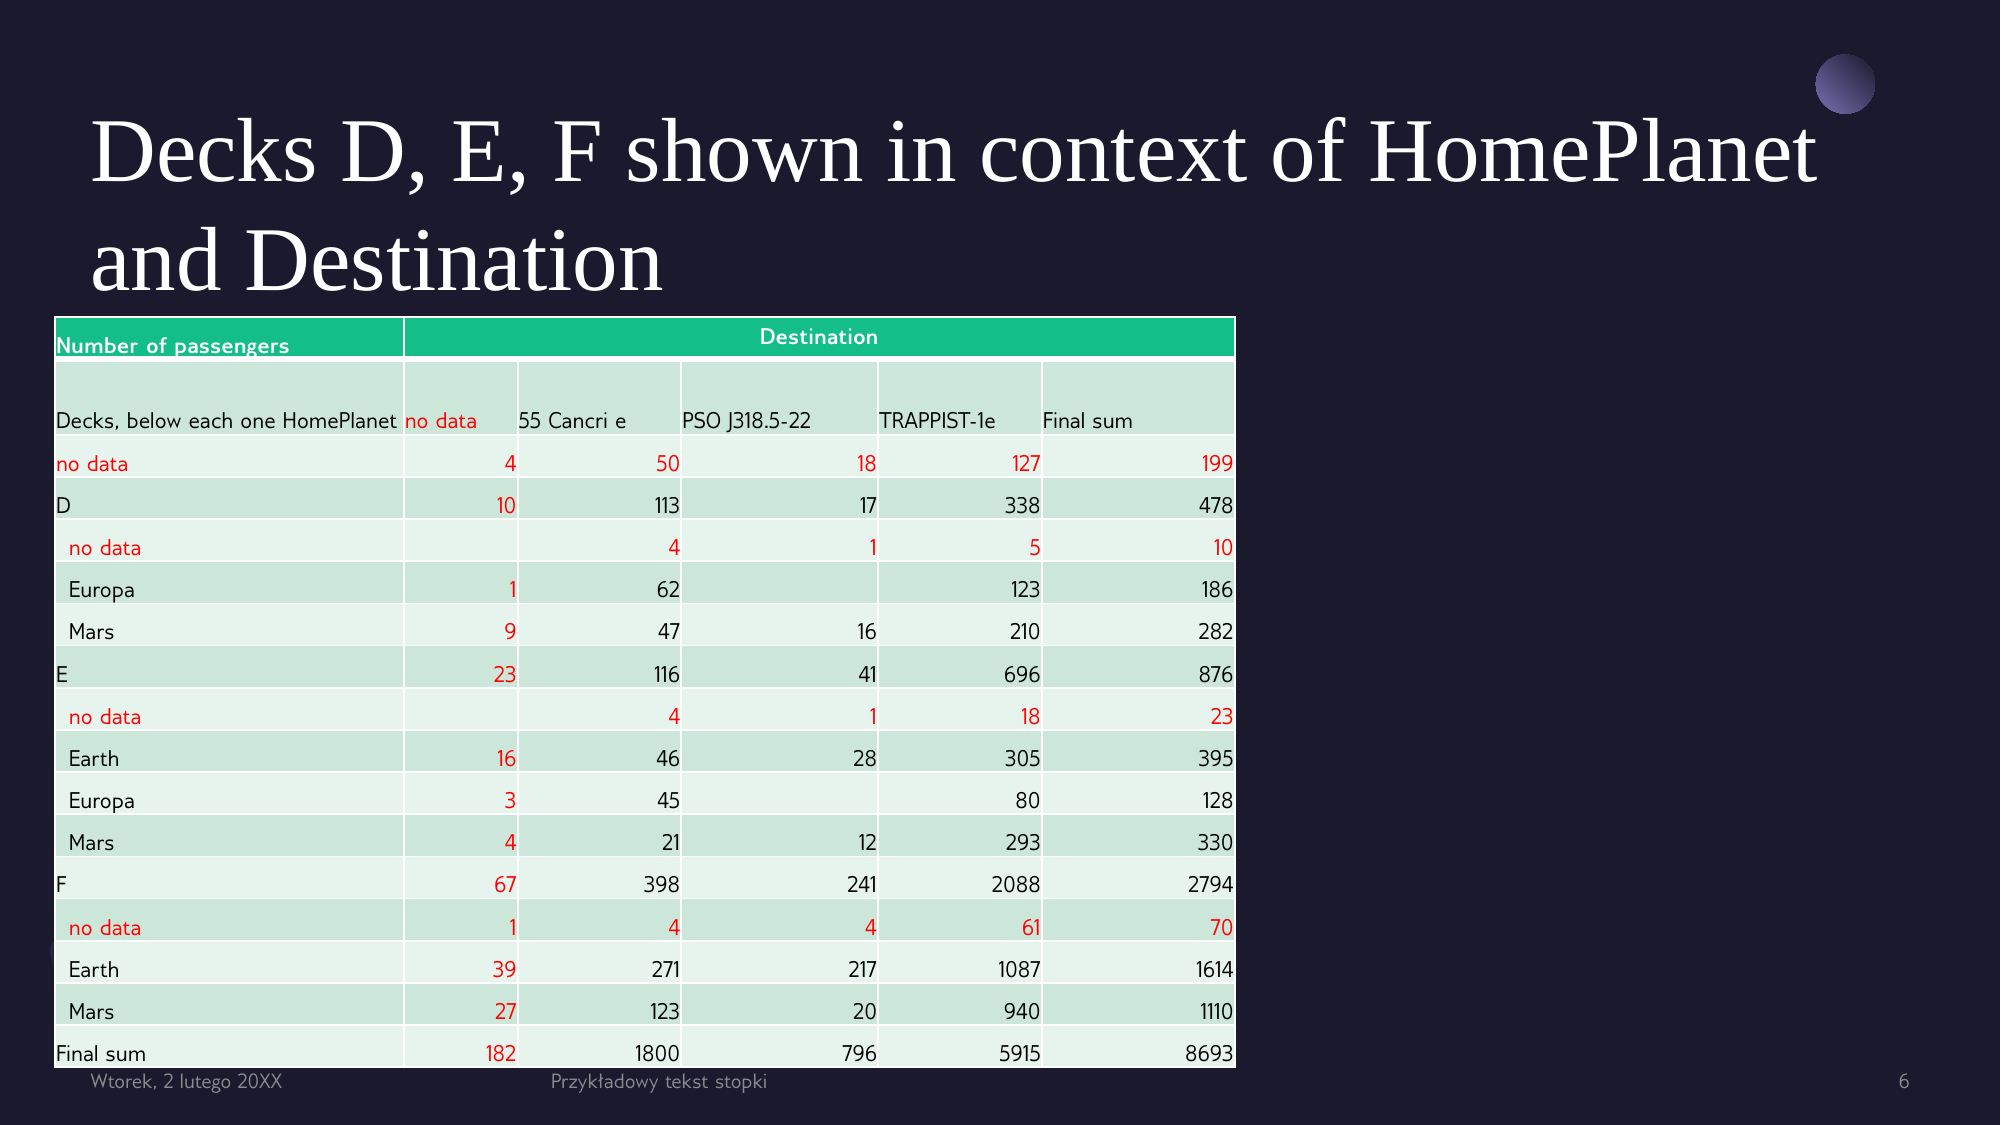

# Decks D, E, F shown in context of HomePlanet and Destination
| Number of passengers | Destination |  |  |  |  |
| --- | --- | --- | --- | --- | --- |
| Decks, below each one HomePlanet | no data | 55 Cancri e | PSO J318.5-22 | TRAPPIST-1e | Final sum |
| no data | 4 | 50 | 18 | 127 | 199 |
| D | 10 | 113 | 17 | 338 | 478 |
| no data |  | 4 | 1 | 5 | 10 |
| Europa | 1 | 62 |  | 123 | 186 |
| Mars | 9 | 47 | 16 | 210 | 282 |
| E | 23 | 116 | 41 | 696 | 876 |
| no data |  | 4 | 1 | 18 | 23 |
| Earth | 16 | 46 | 28 | 305 | 395 |
| Europa | 3 | 45 |  | 80 | 128 |
| Mars | 4 | 21 | 12 | 293 | 330 |
| F | 67 | 398 | 241 | 2088 | 2794 |
| no data | 1 | 4 | 4 | 61 | 70 |
| Earth | 39 | 271 | 217 | 1087 | 1614 |
| Mars | 27 | 123 | 20 | 940 | 1110 |
| Final sum | 182 | 1800 | 796 | 5915 | 8693 |
Wtorek, 2 lutego 20XX
Przykładowy tekst stopki
6